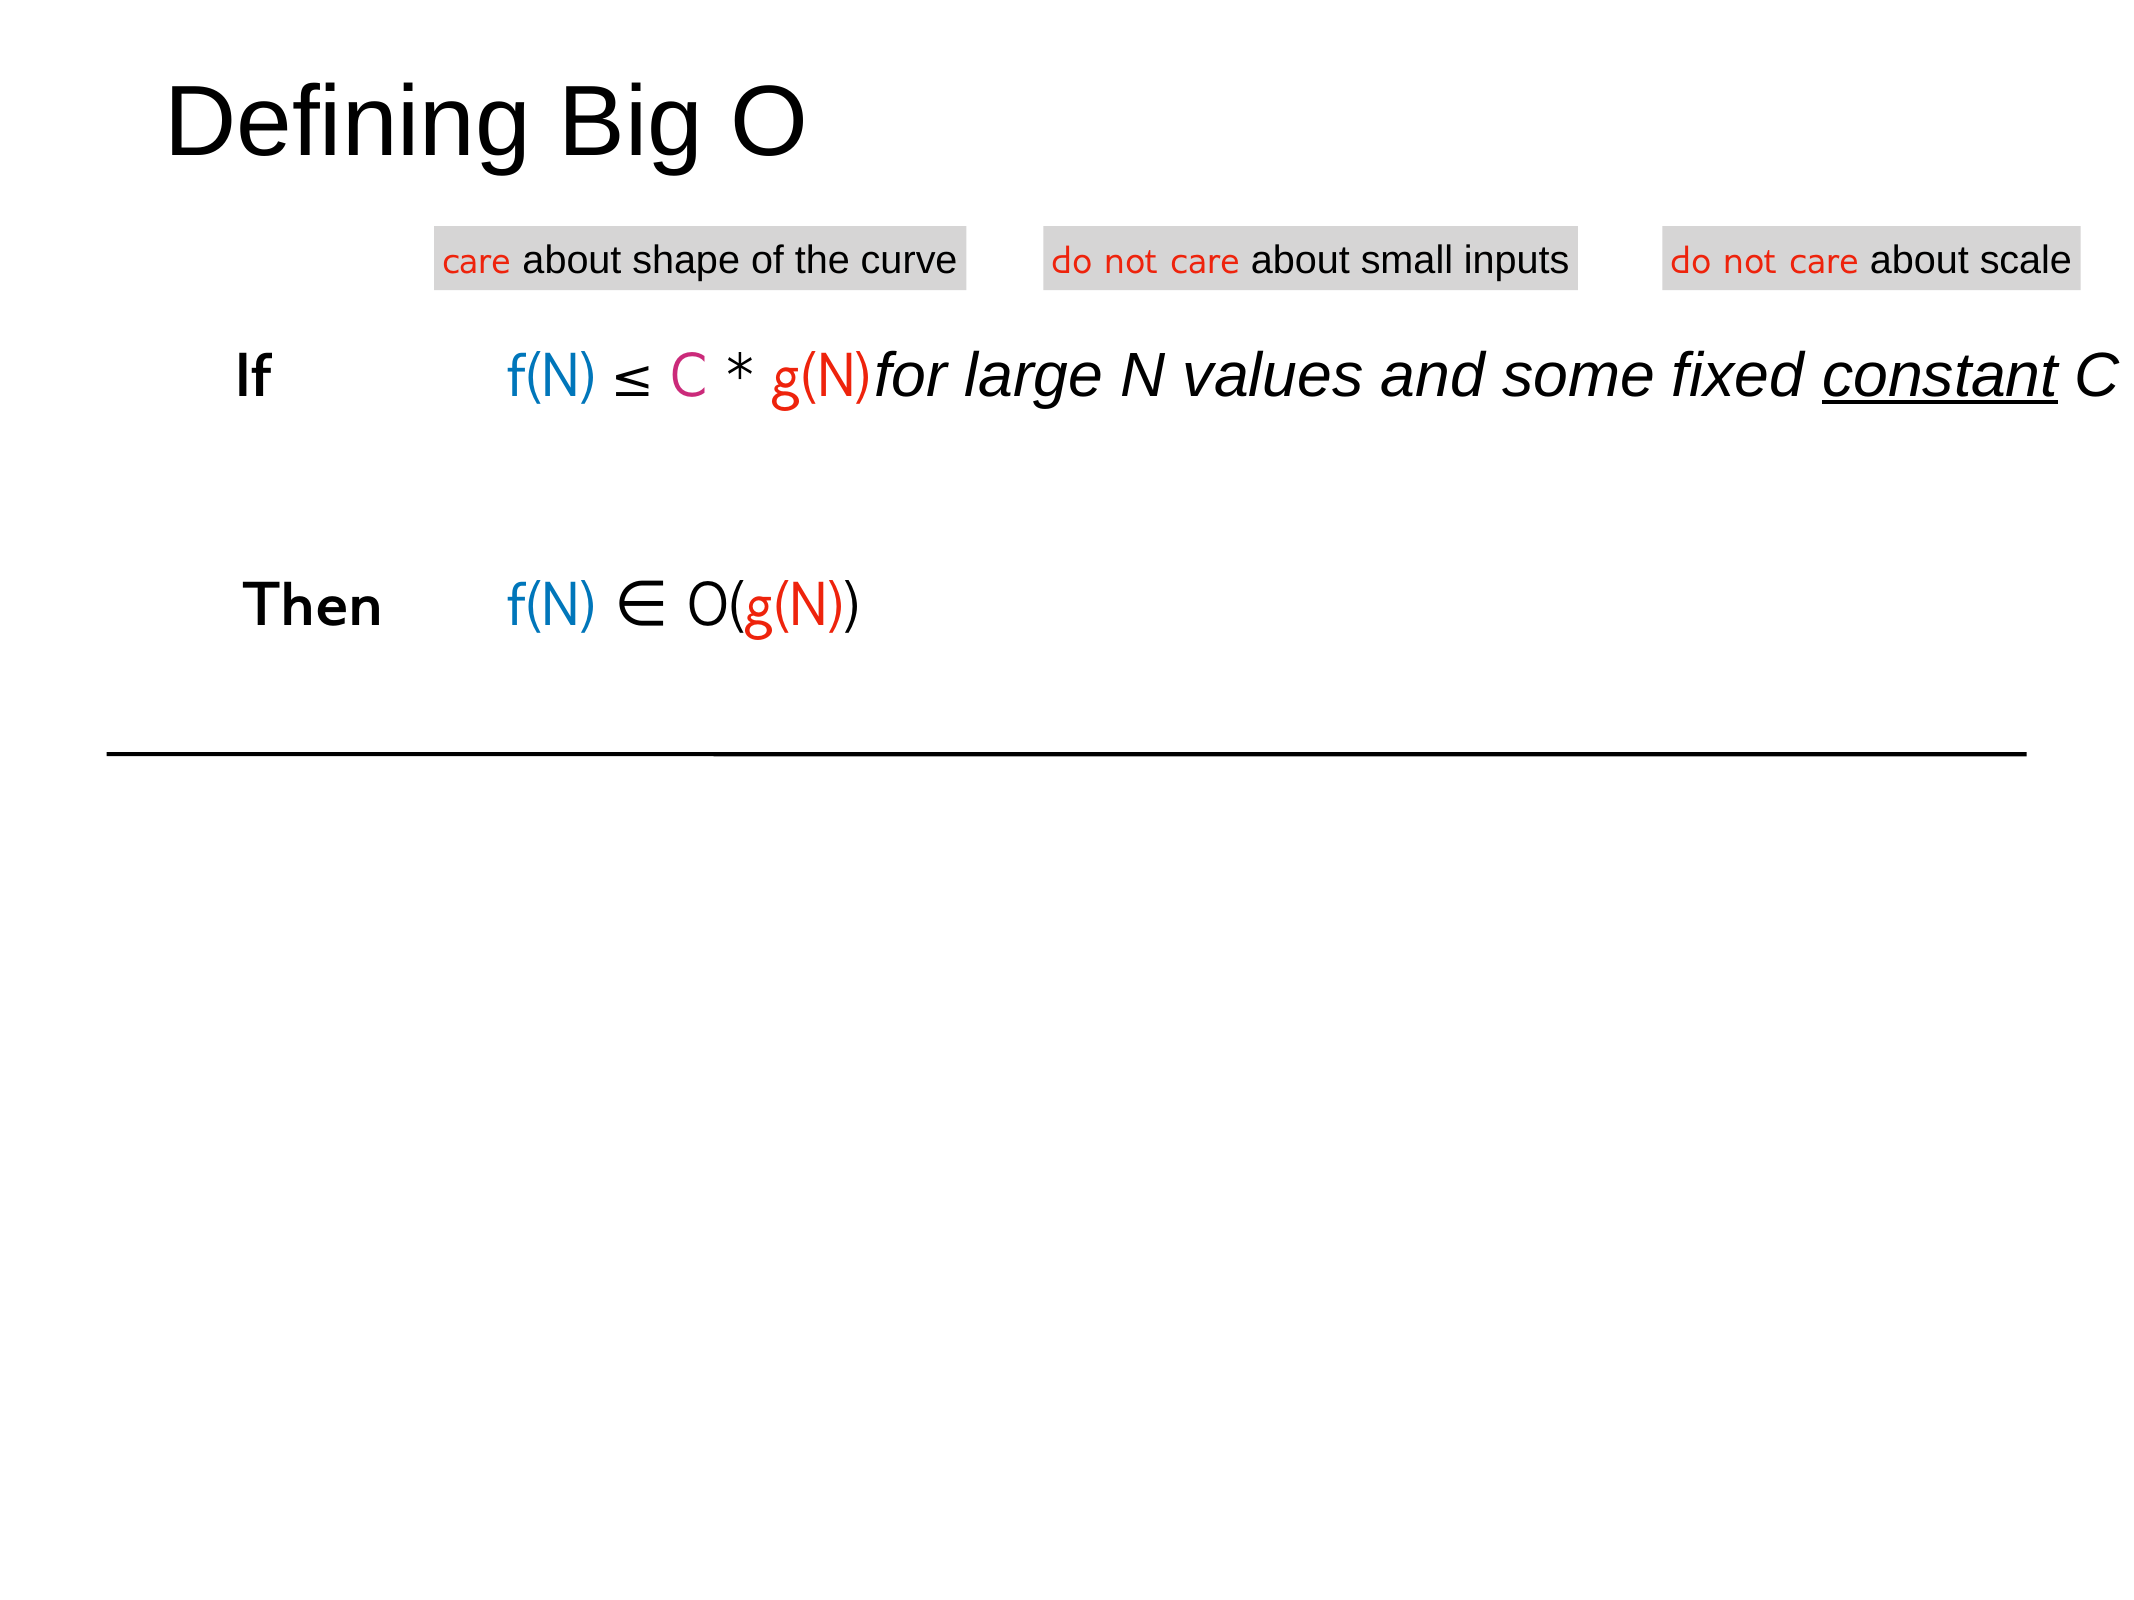

# Defining Big O
care about shape of the curve
do not care about small inputs
do not care about scale
f(N) ≤ C * g(N)
If
for large N values and some fixed constant C
f(N) ∈ O(g(N))
Then